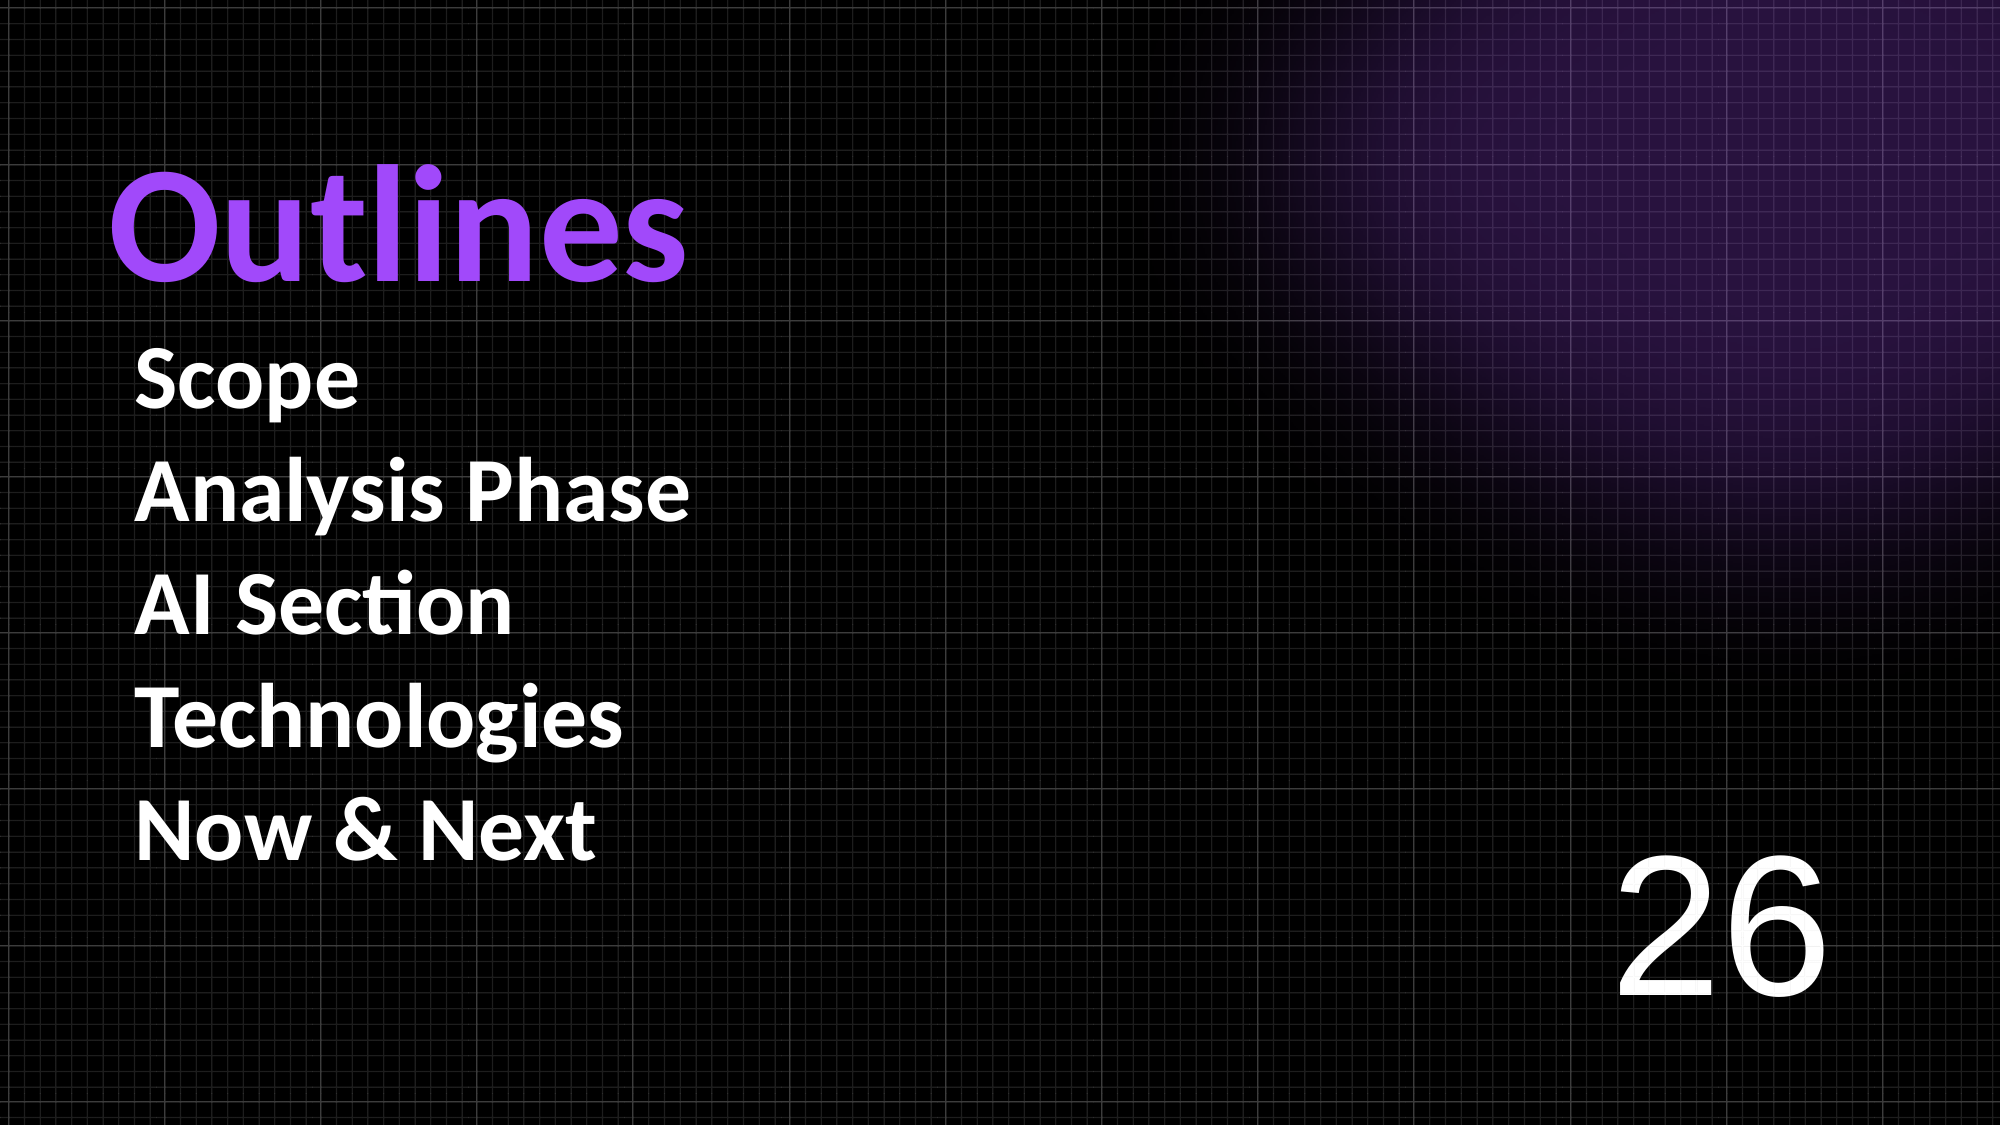

Outlines
Scope
Analysis Phase
AI Section
Technologies
Now & Next
26